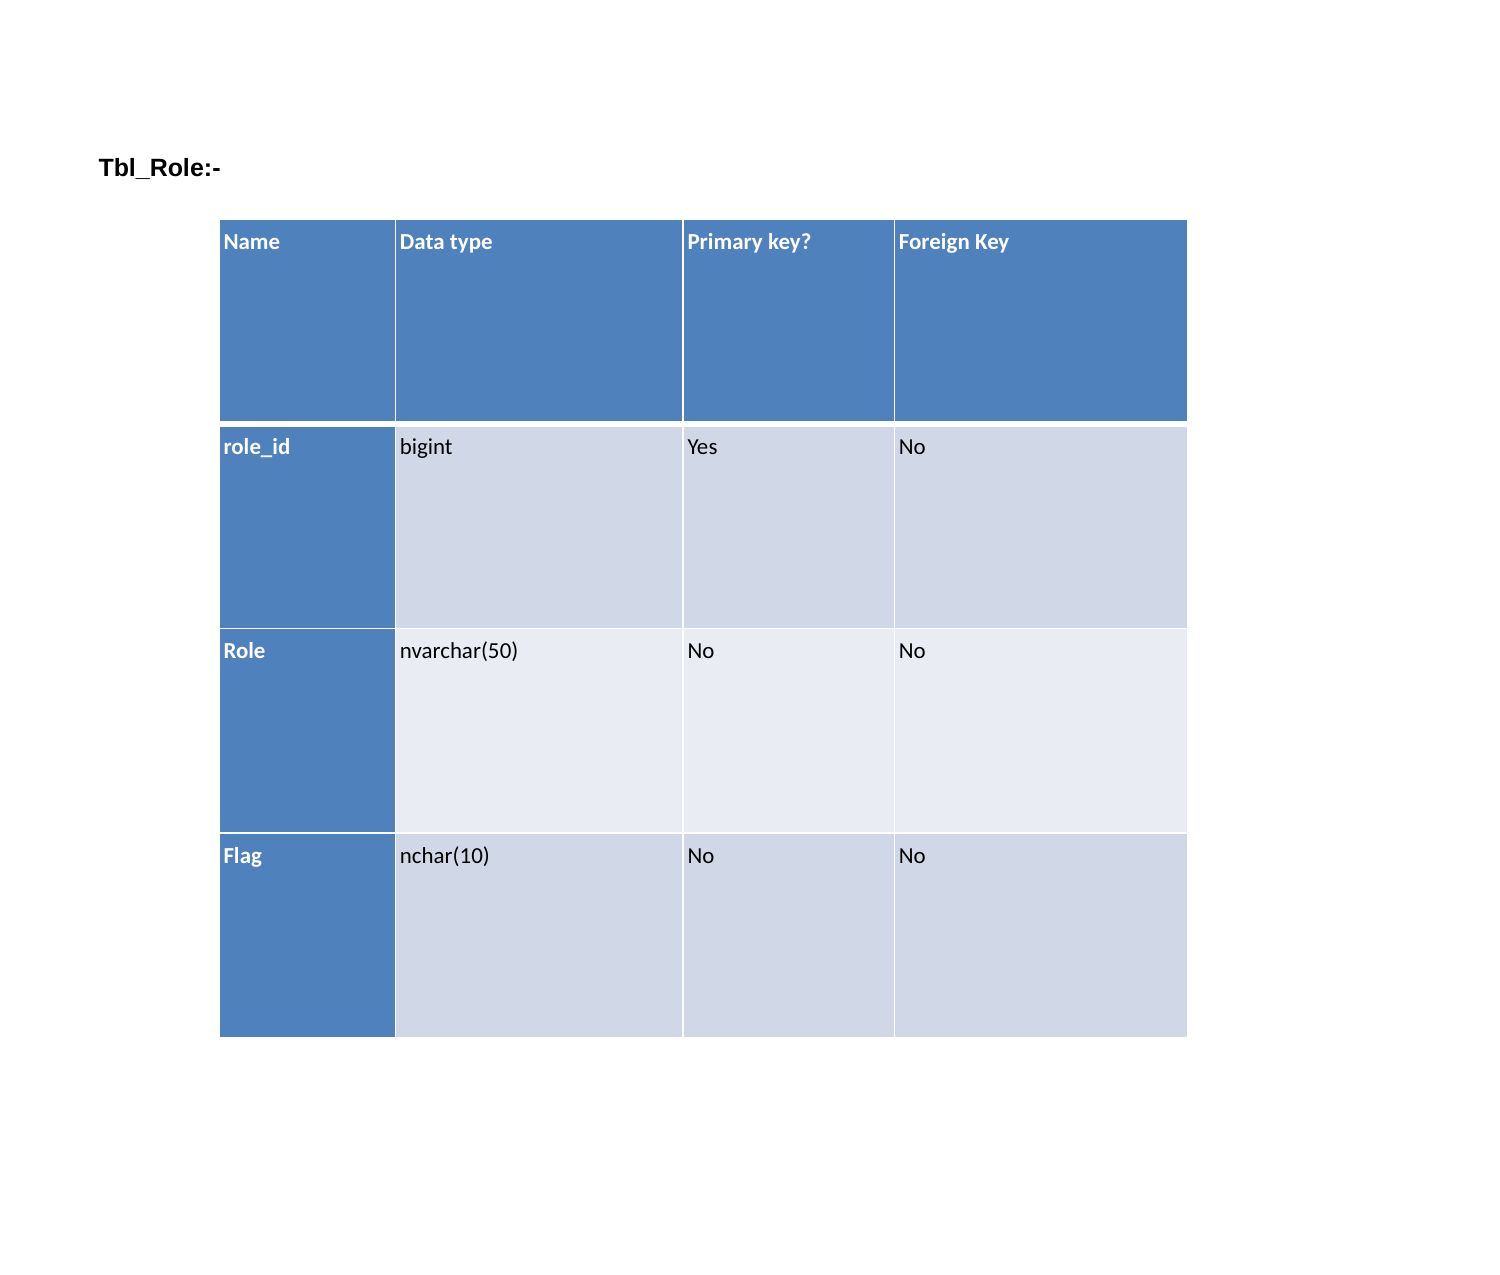

Tbl_Role:-

| Name | Data type | Primary key? | Foreign Key |
| --- | --- | --- | --- |
| role\_id | bigint | Yes | No |
| Role | nvarchar(50) | No | No |
| Flag | nchar(10) | No | No |